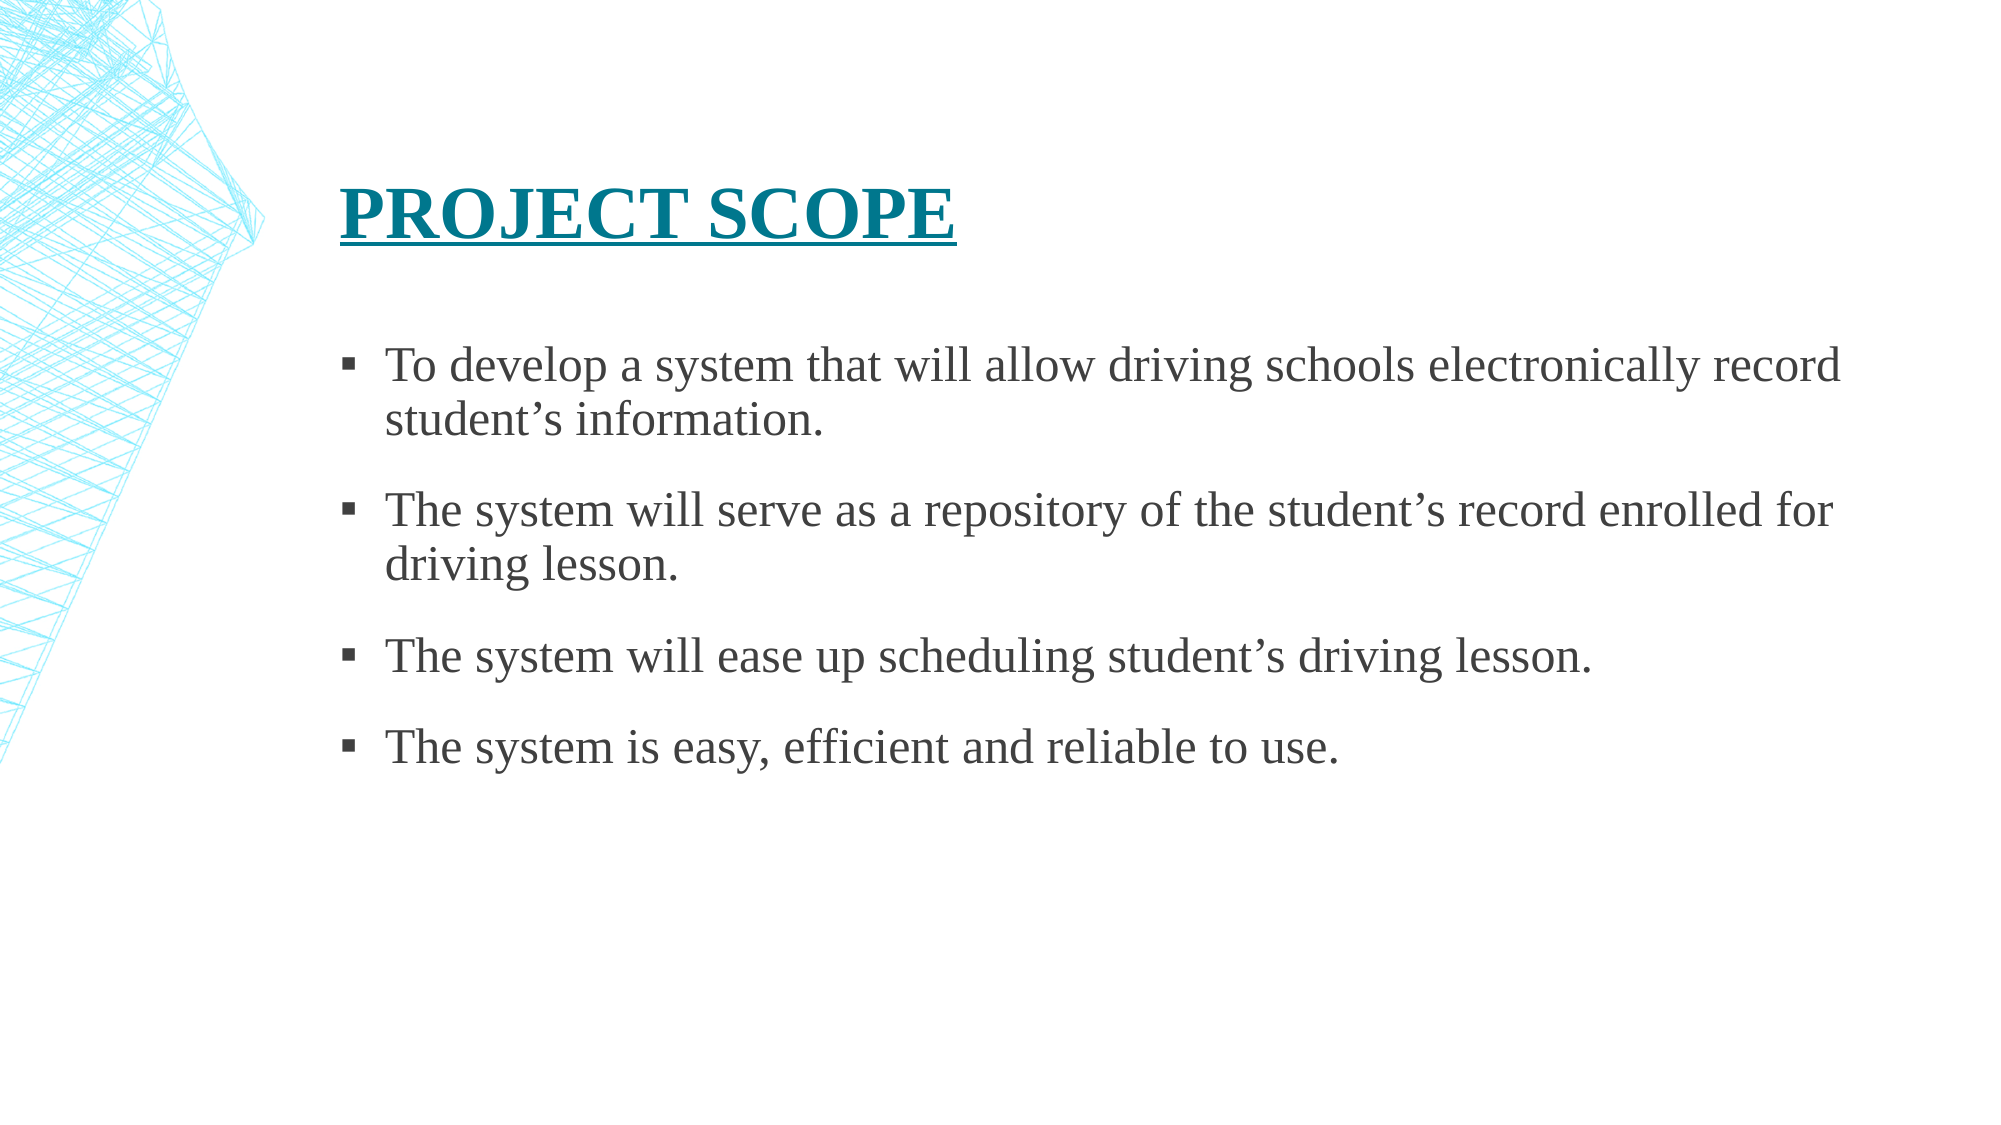

# Project scope
To develop a system that will allow driving schools electronically record student’s information.
The system will serve as a repository of the student’s record enrolled for driving lesson.
The system will ease up scheduling student’s driving lesson.
The system is easy, efficient and reliable to use.